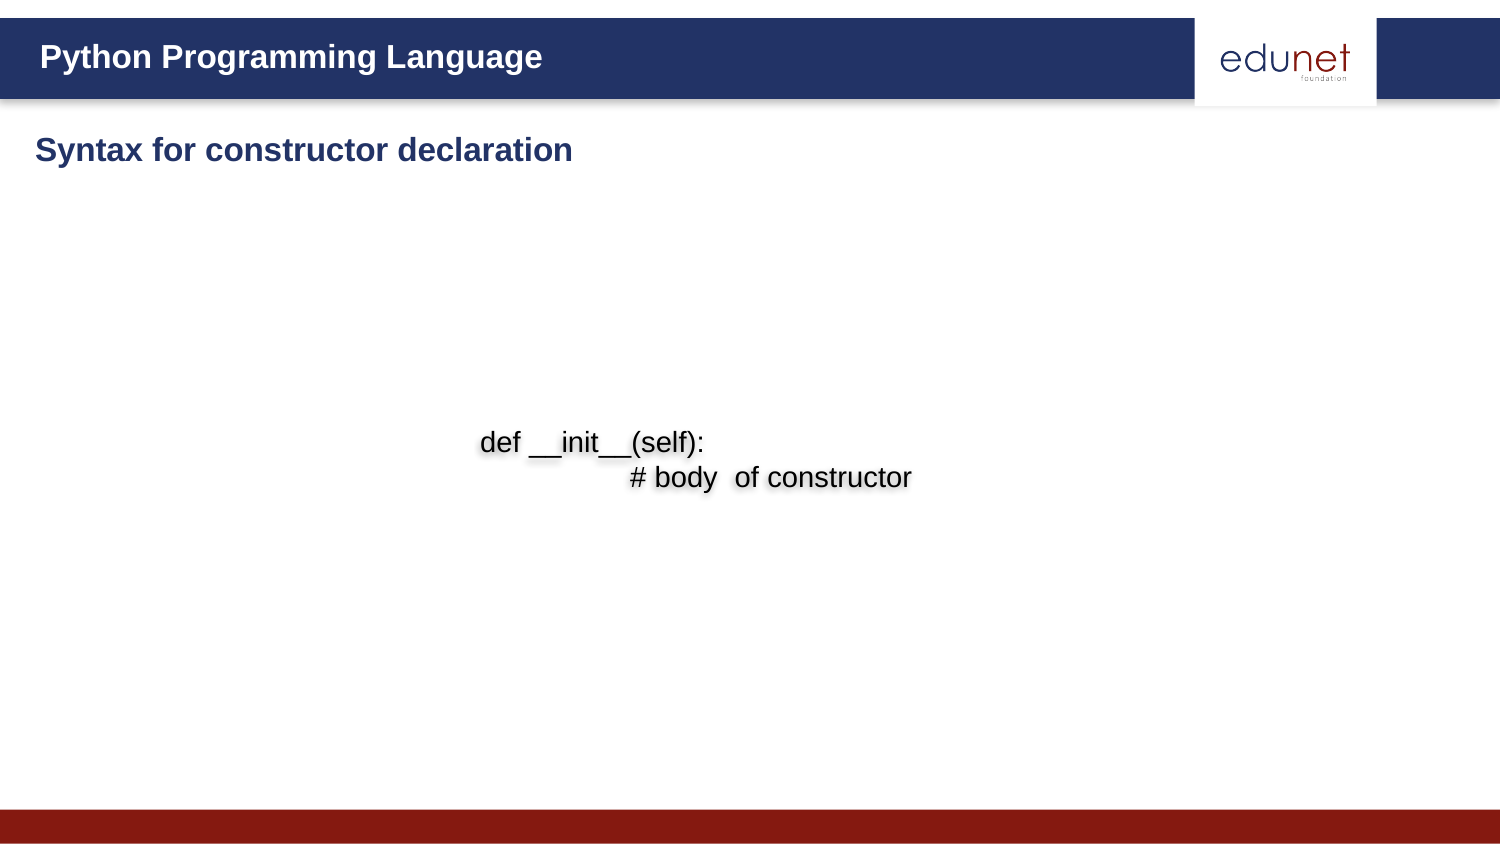

# Syntax for constructor declaration
def __init__(self):
	# body  of constructor